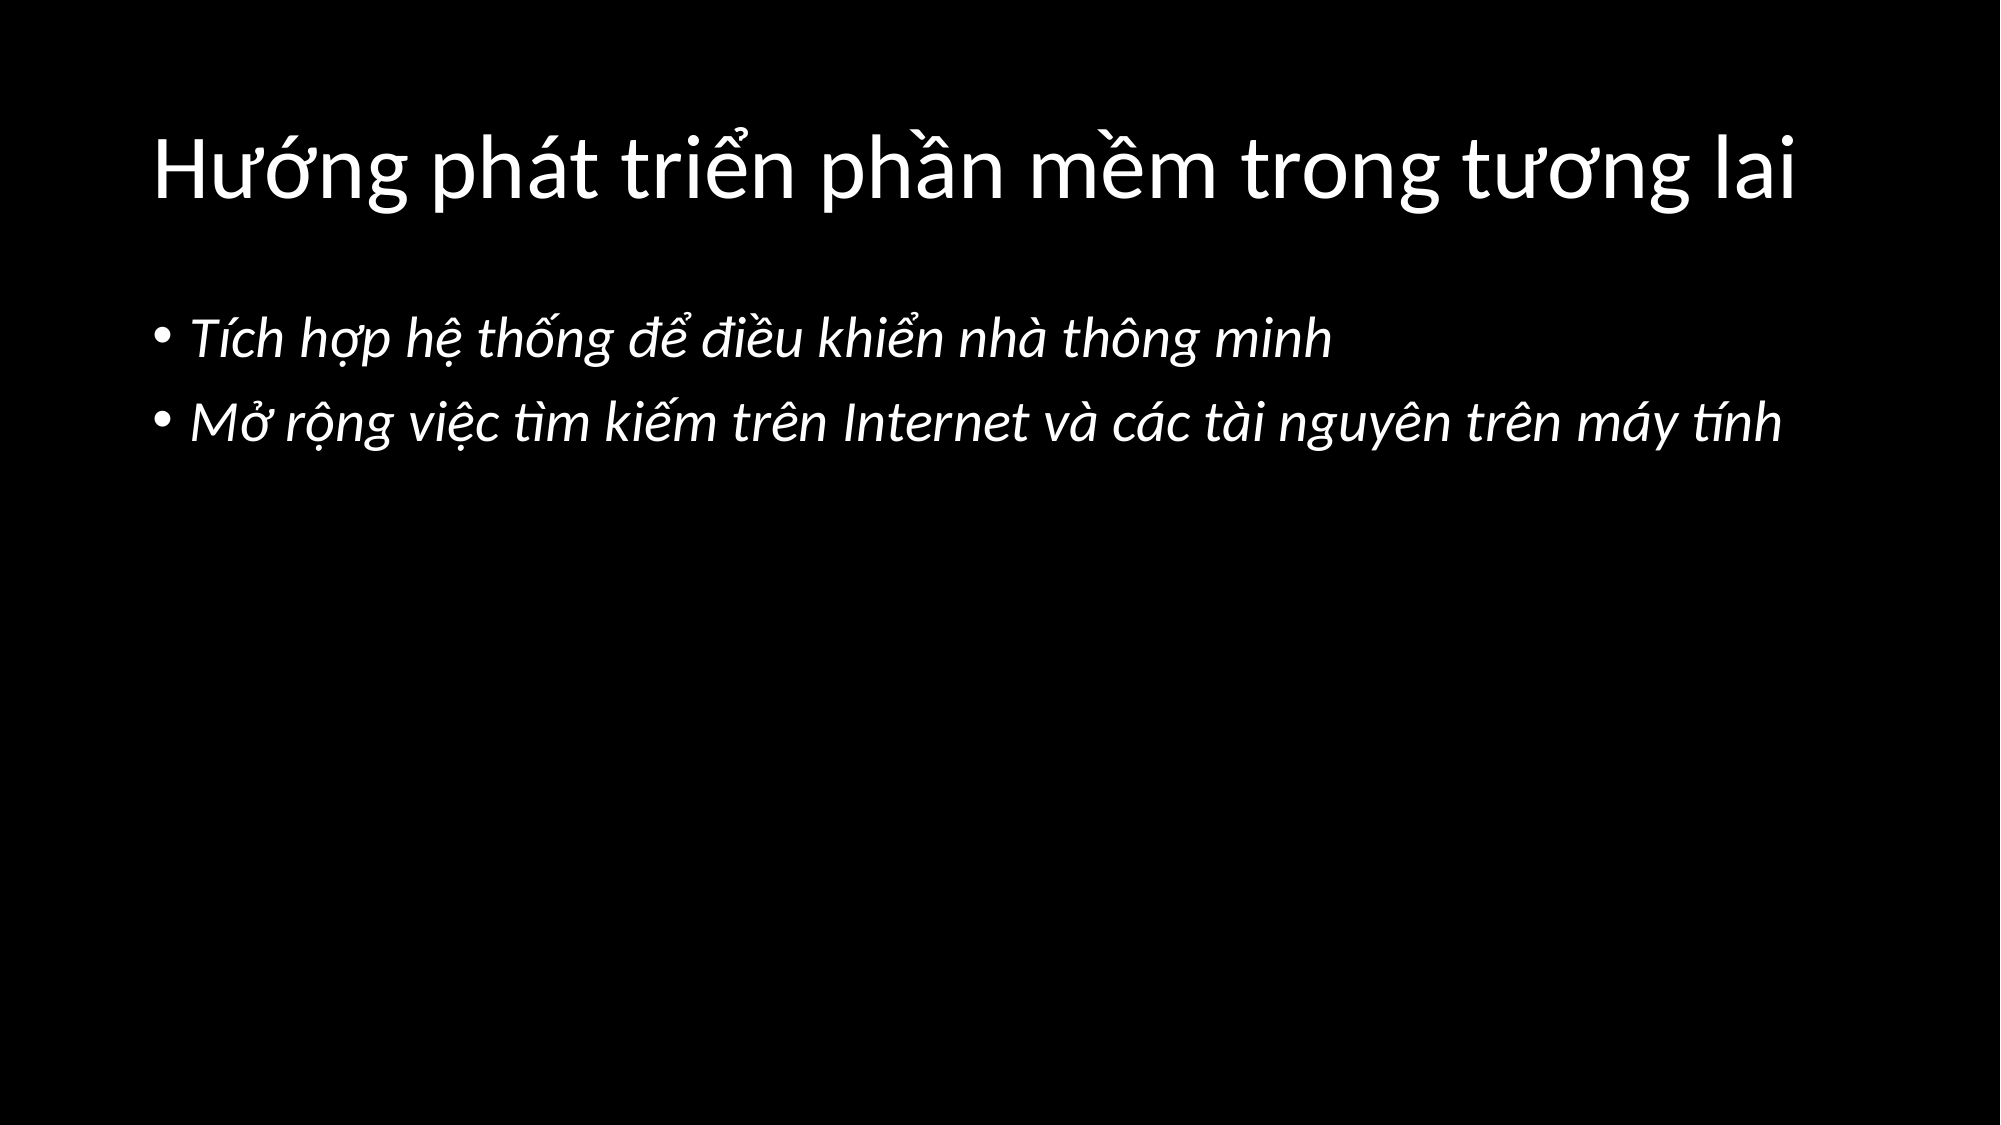

# Hướng phát triển phần mềm trong tương lai
Tích hợp hệ thống để điều khiển nhà thông minh
Mở rộng việc tìm kiếm trên Internet và các tài nguyên trên máy tính